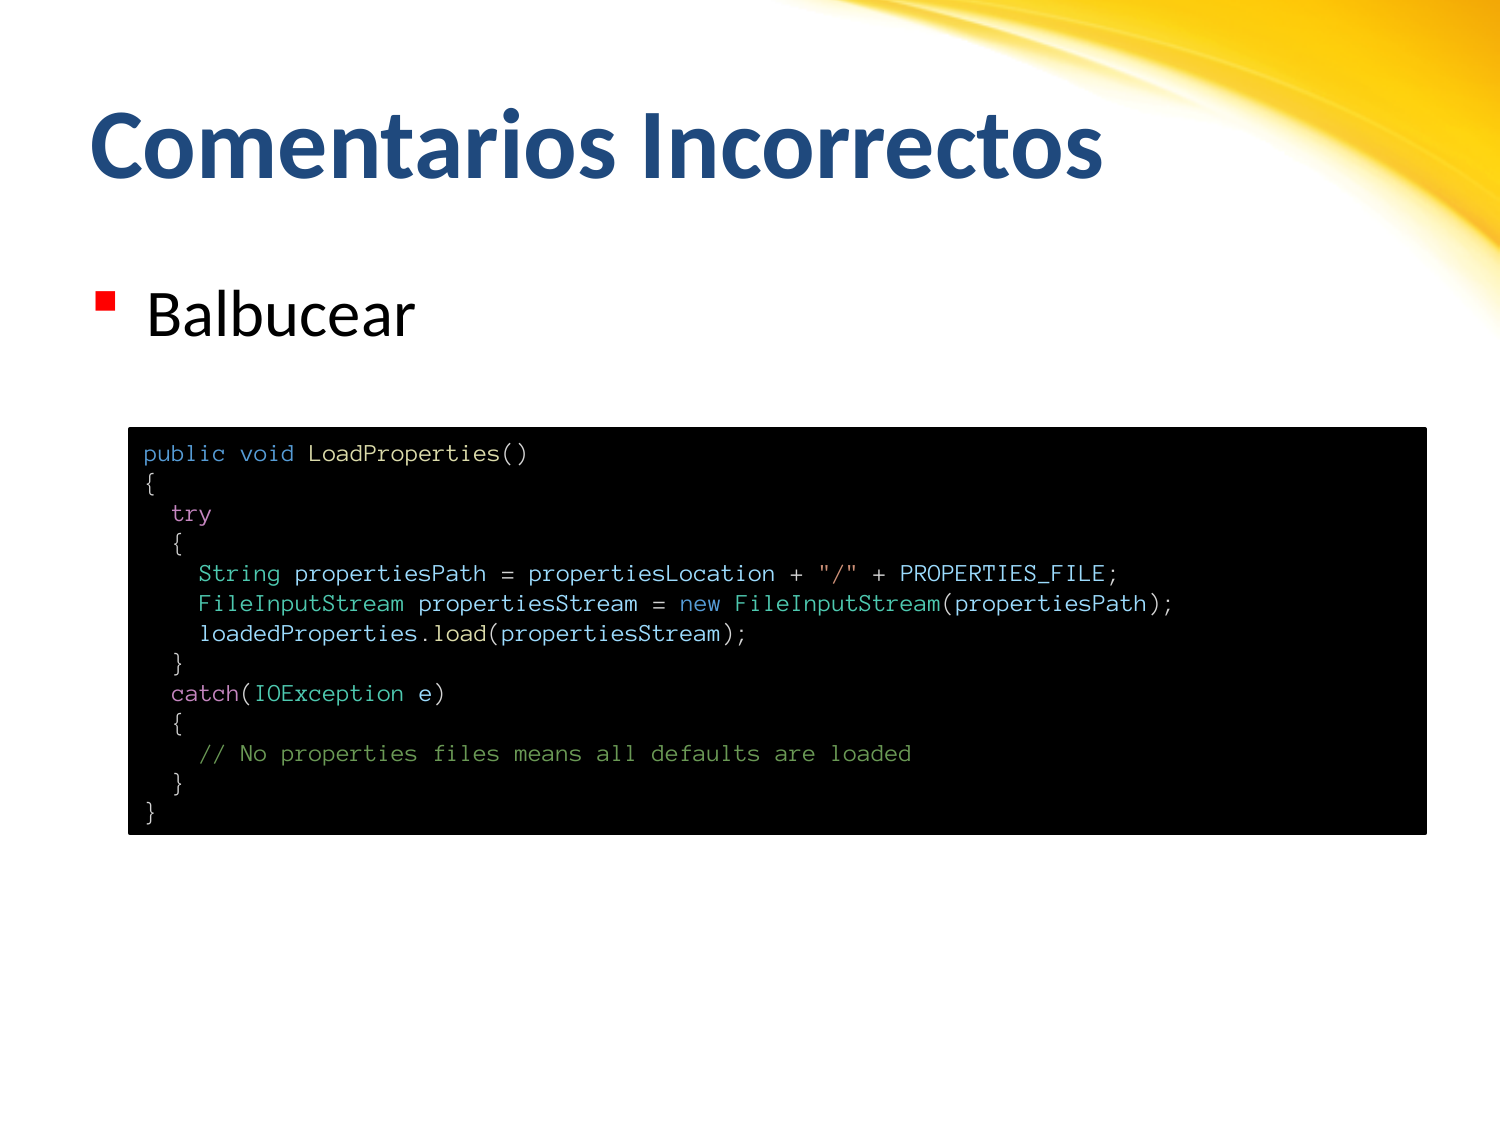

# Comentarios Incorrectos
Balbucear
public void LoadProperties()
{
  try
  {
    String propertiesPath = propertiesLocation + "/" + PROPERTIES_FILE;
    FileInputStream propertiesStream = new FileInputStream(propertiesPath);
    loadedProperties.load(propertiesStream);
  }
  catch(IOException e)
  {
    // No properties files means all defaults are loaded
  }
}